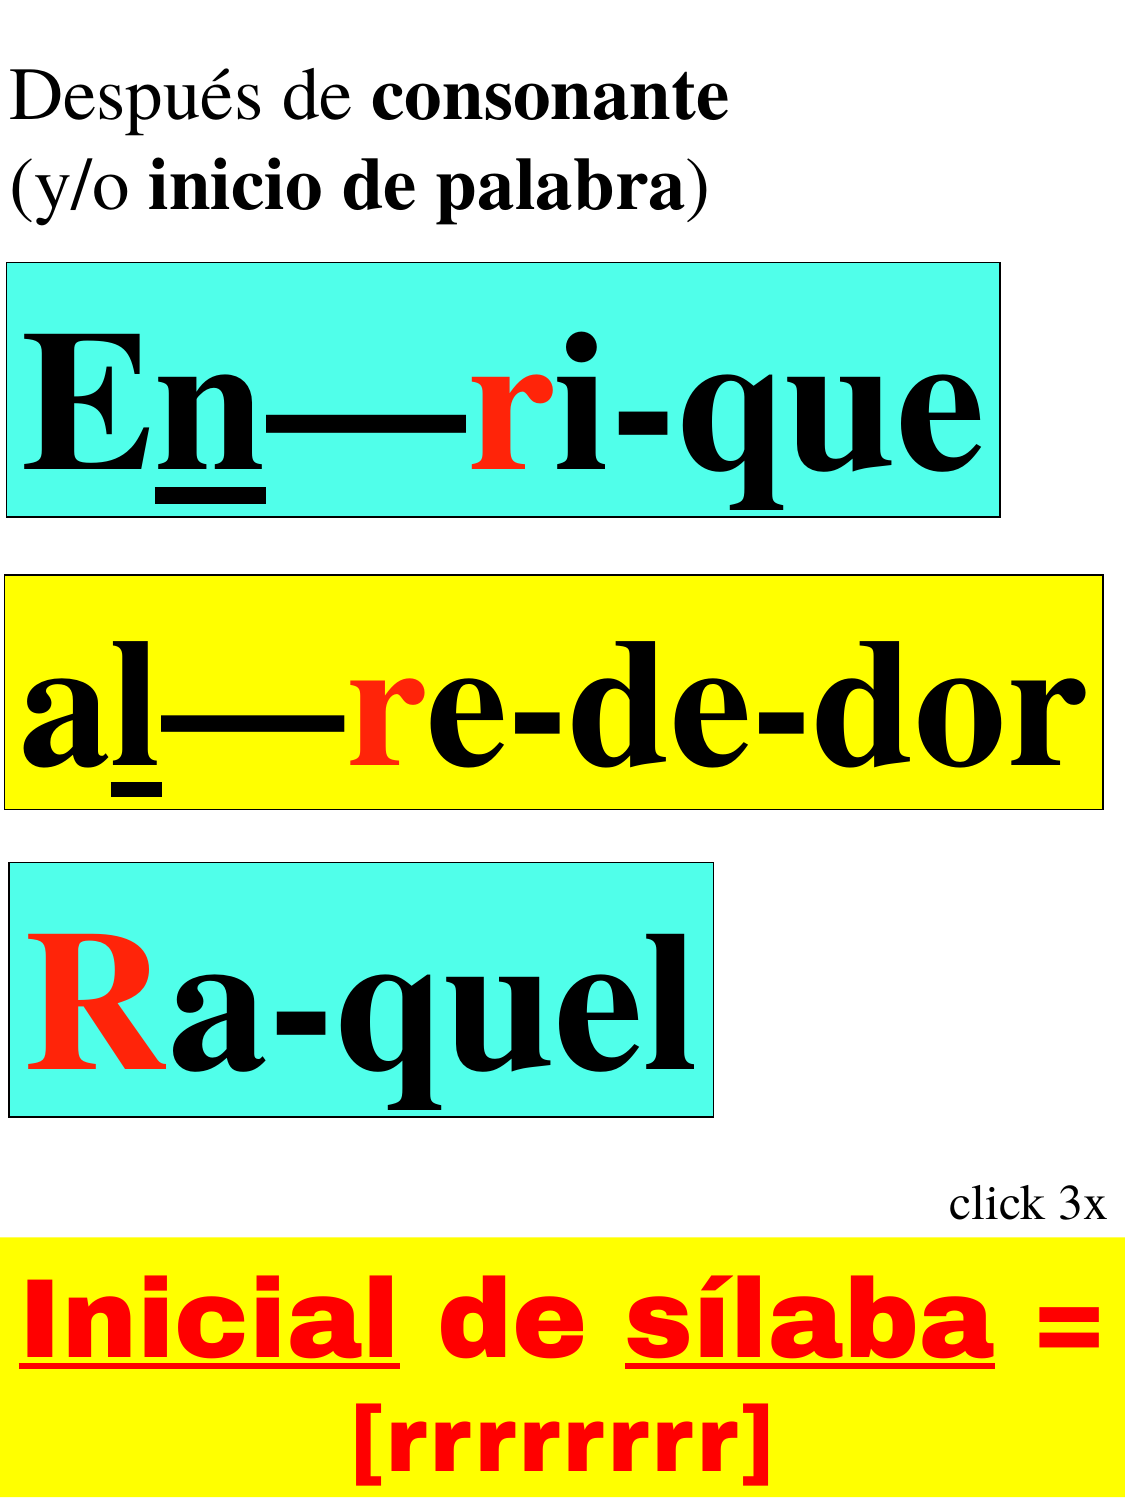

Después de consonante
(y/o inicio de palabra)
En—ri-que
al—re-de-dor
Ra-quel
click 3x
Inicial de sílaba = [rrrrrrrr]